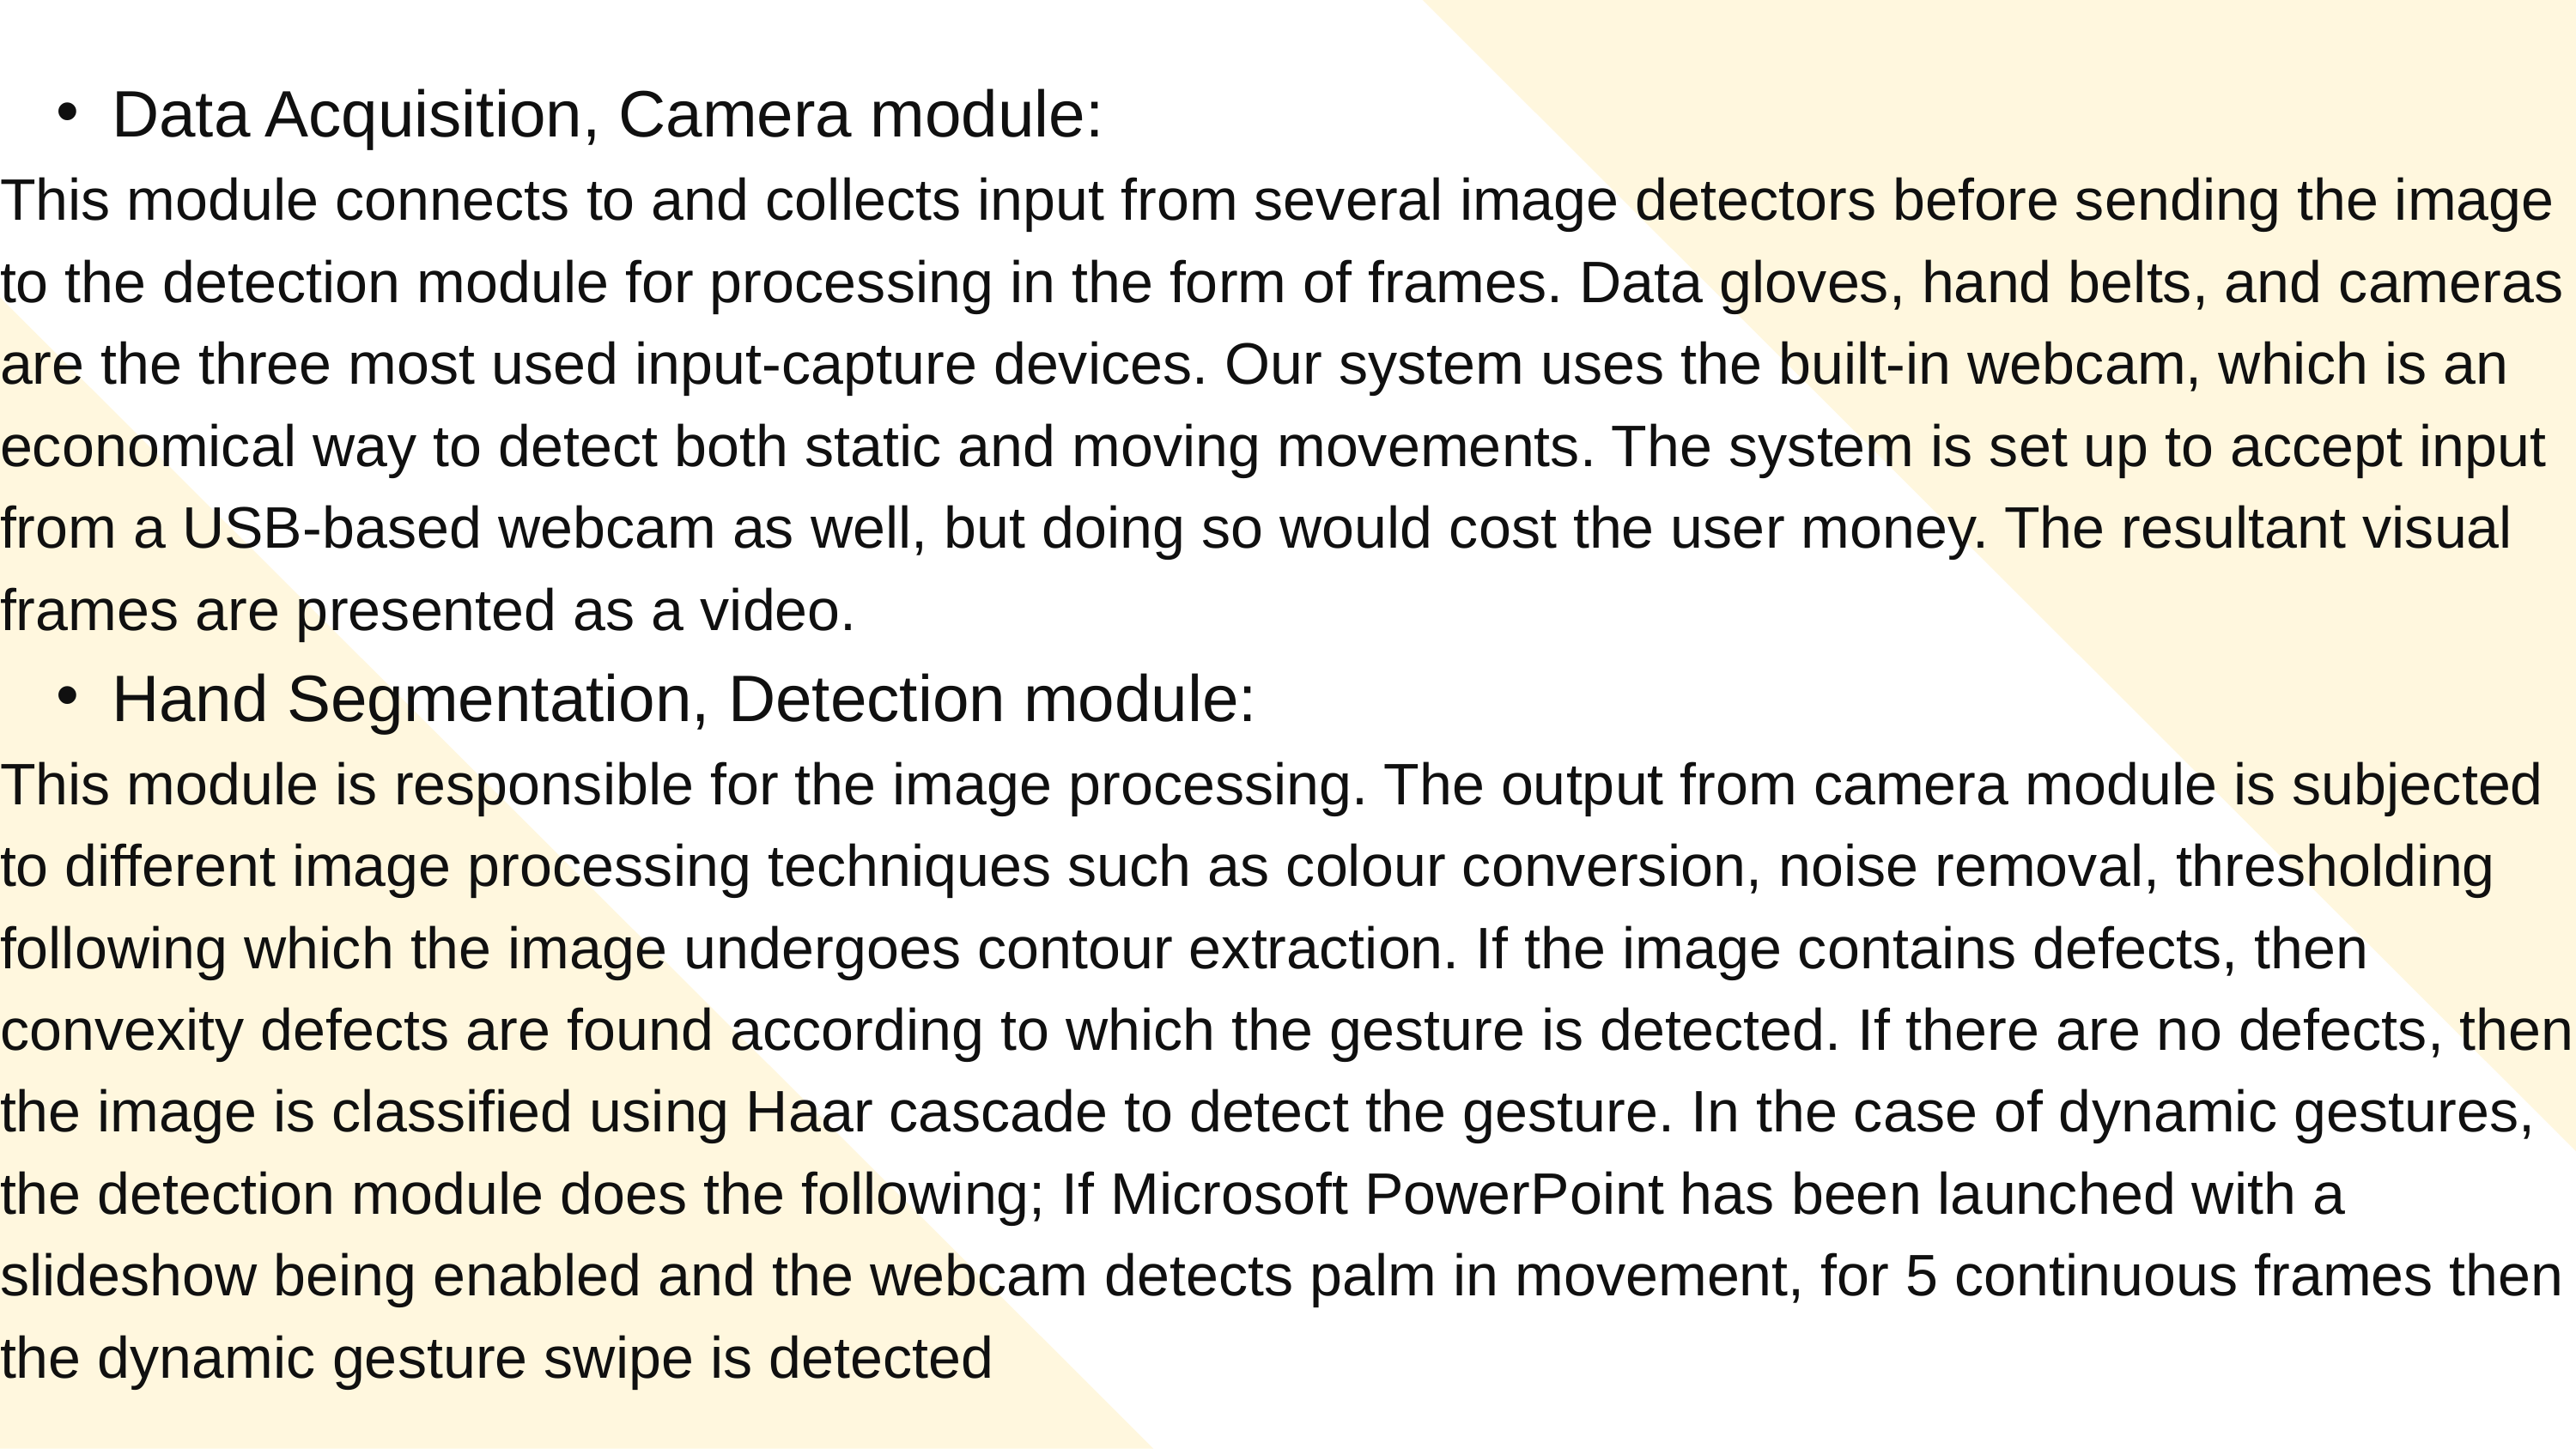

Data Acquisition, Camera module:
This module connects to and collects input from several image detectors before sending the image to the detection module for processing in the form of frames. Data gloves, hand belts, and cameras are the three most used input-capture devices. Our system uses the built-in webcam, which is an economical way to detect both static and moving movements. The system is set up to accept input from a USB-based webcam as well, but doing so would cost the user money. The resultant visual frames are presented as a video.
Hand Segmentation, Detection module:
This module is responsible for the image processing. The output from camera module is subjected to different image processing techniques such as colour conversion, noise removal, thresholding following which the image undergoes contour extraction. If the image contains defects, then convexity defects are found according to which the gesture is detected. If there are no defects, then the image is classified using Haar cascade to detect the gesture. In the case of dynamic gestures, the detection module does the following; If Microsoft PowerPoint has been launched with a slideshow being enabled and the webcam detects palm in movement, for 5 continuous frames then the dynamic gesture swipe is detected